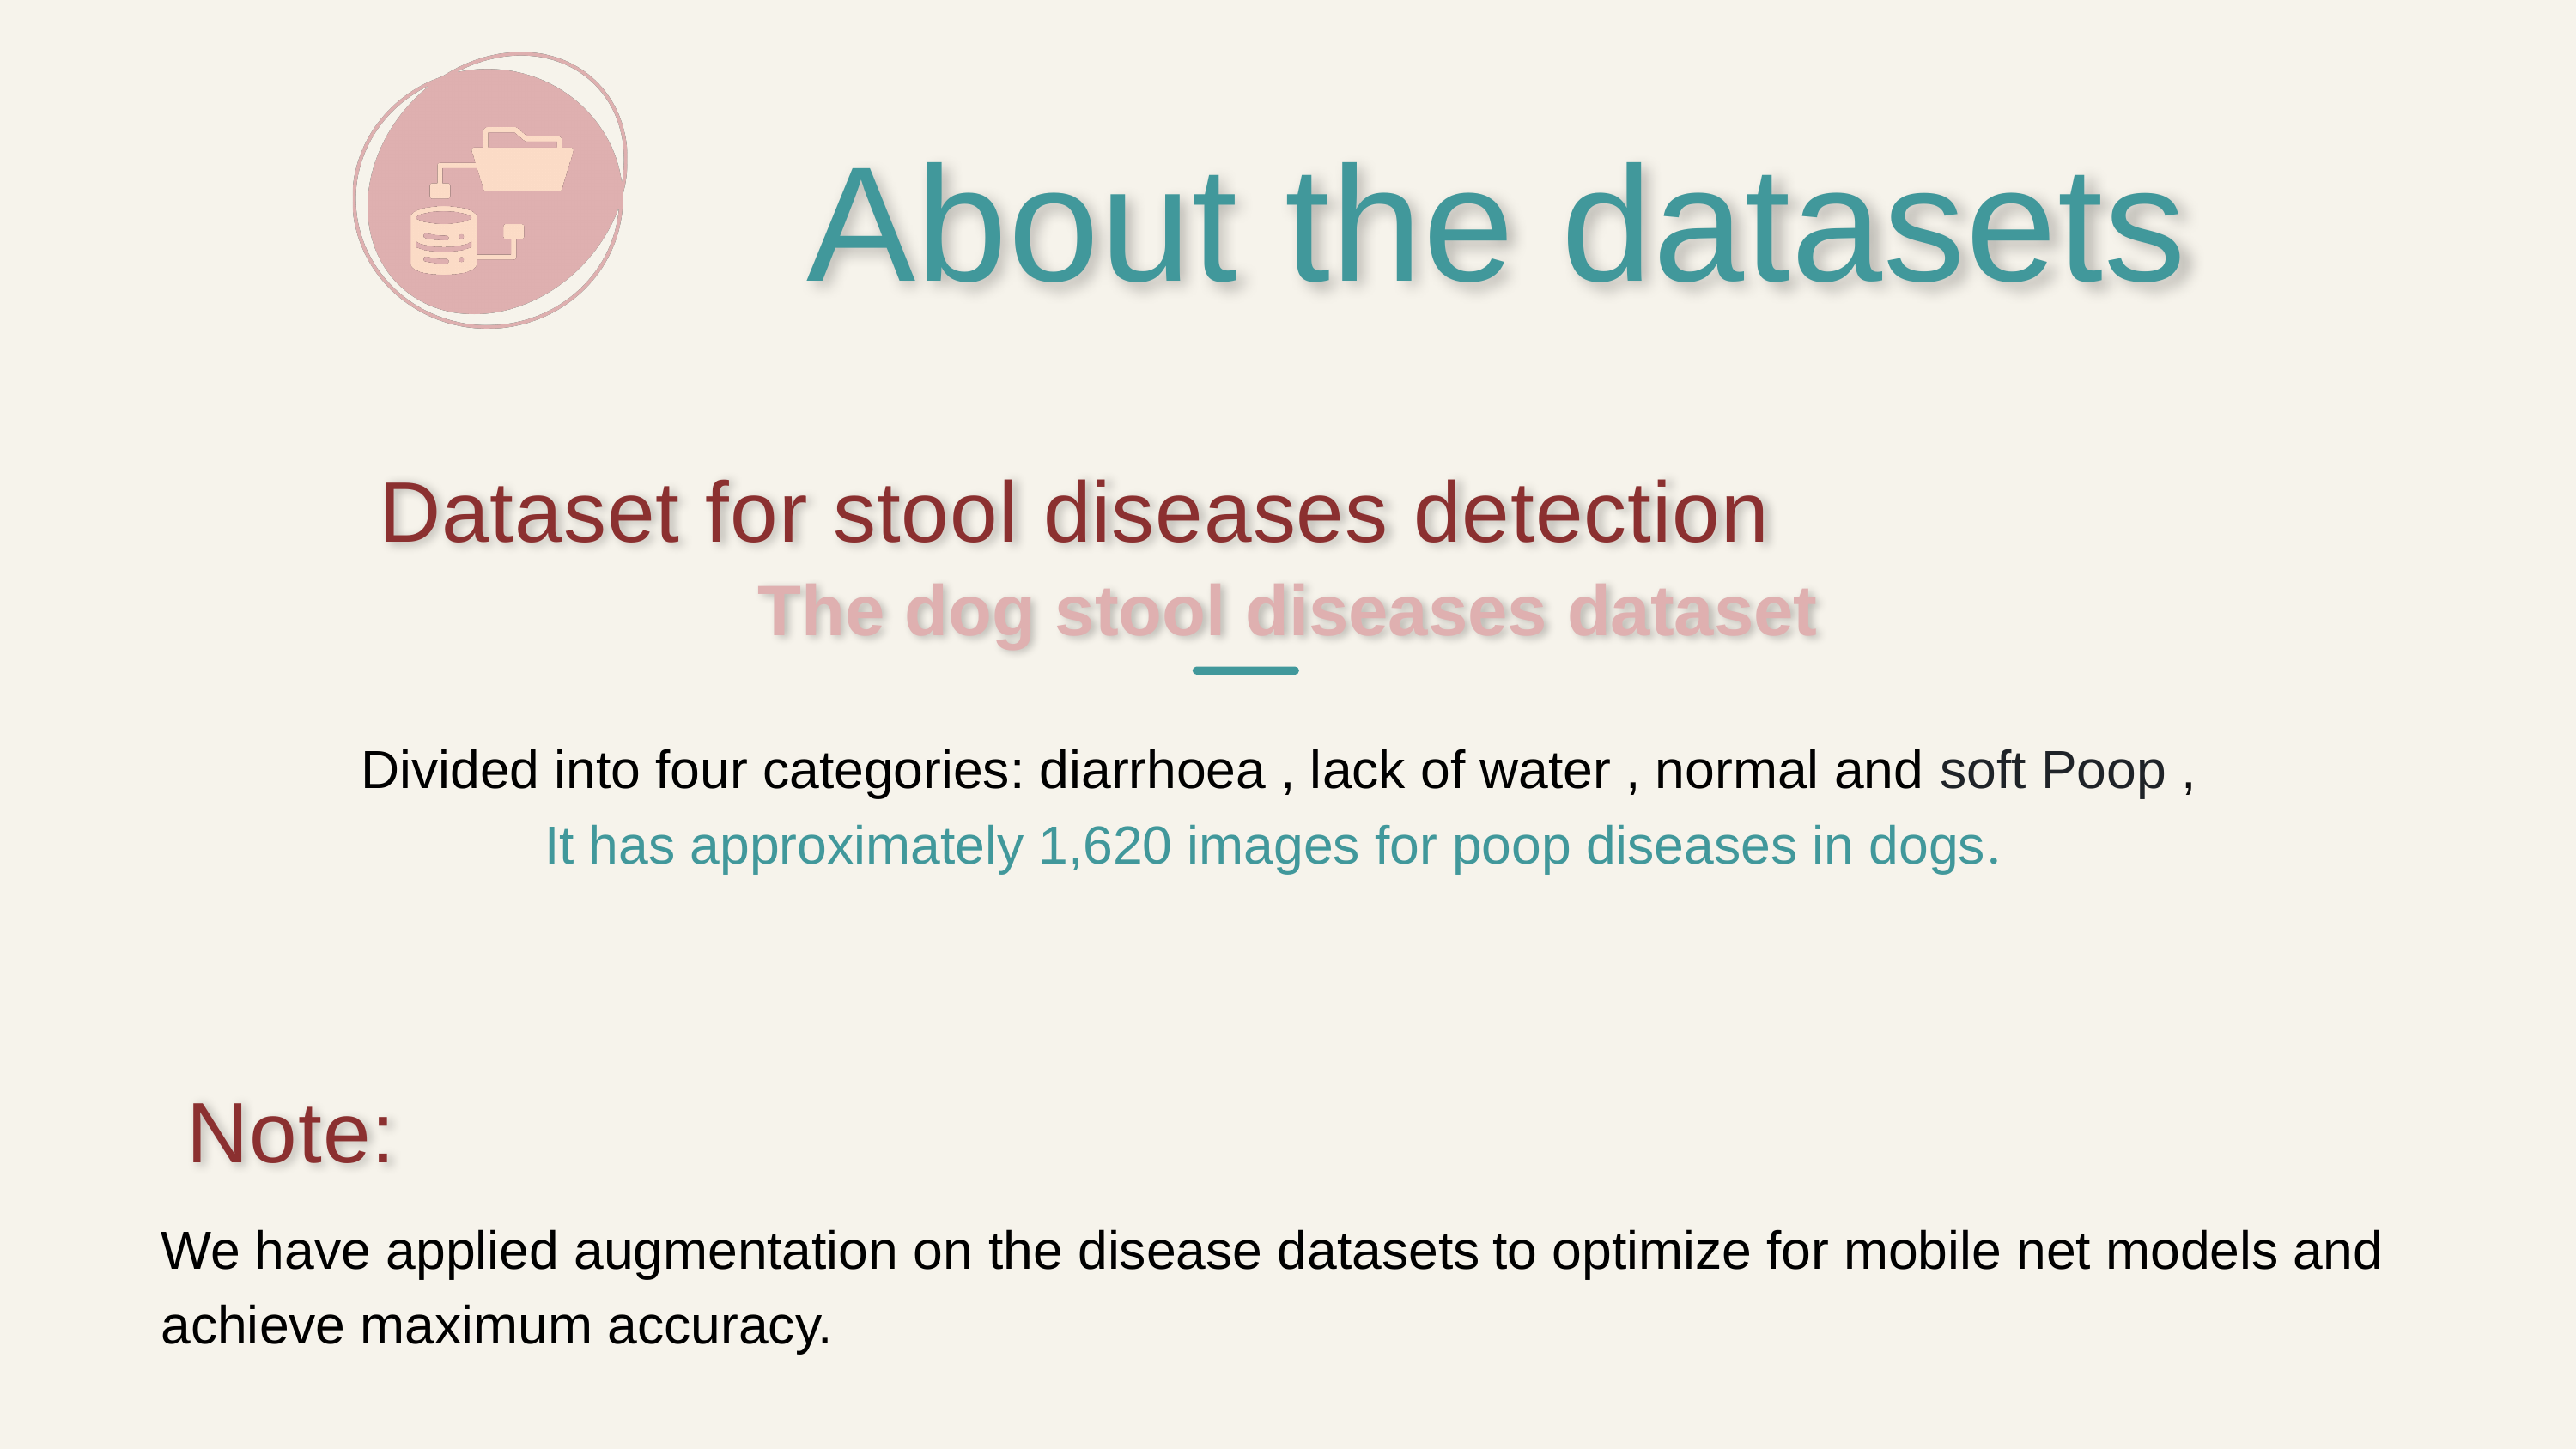

About the datasets
Dataset for stool diseases detection
The dog stool diseases dataset

Divided into four categories: diarrhoea , lack of water , normal and soft Poop , It has approximately 1,620 images for poop diseases in dogs.
Note:
We have applied augmentation on the disease datasets to optimize for mobile net models and achieve maximum accuracy.